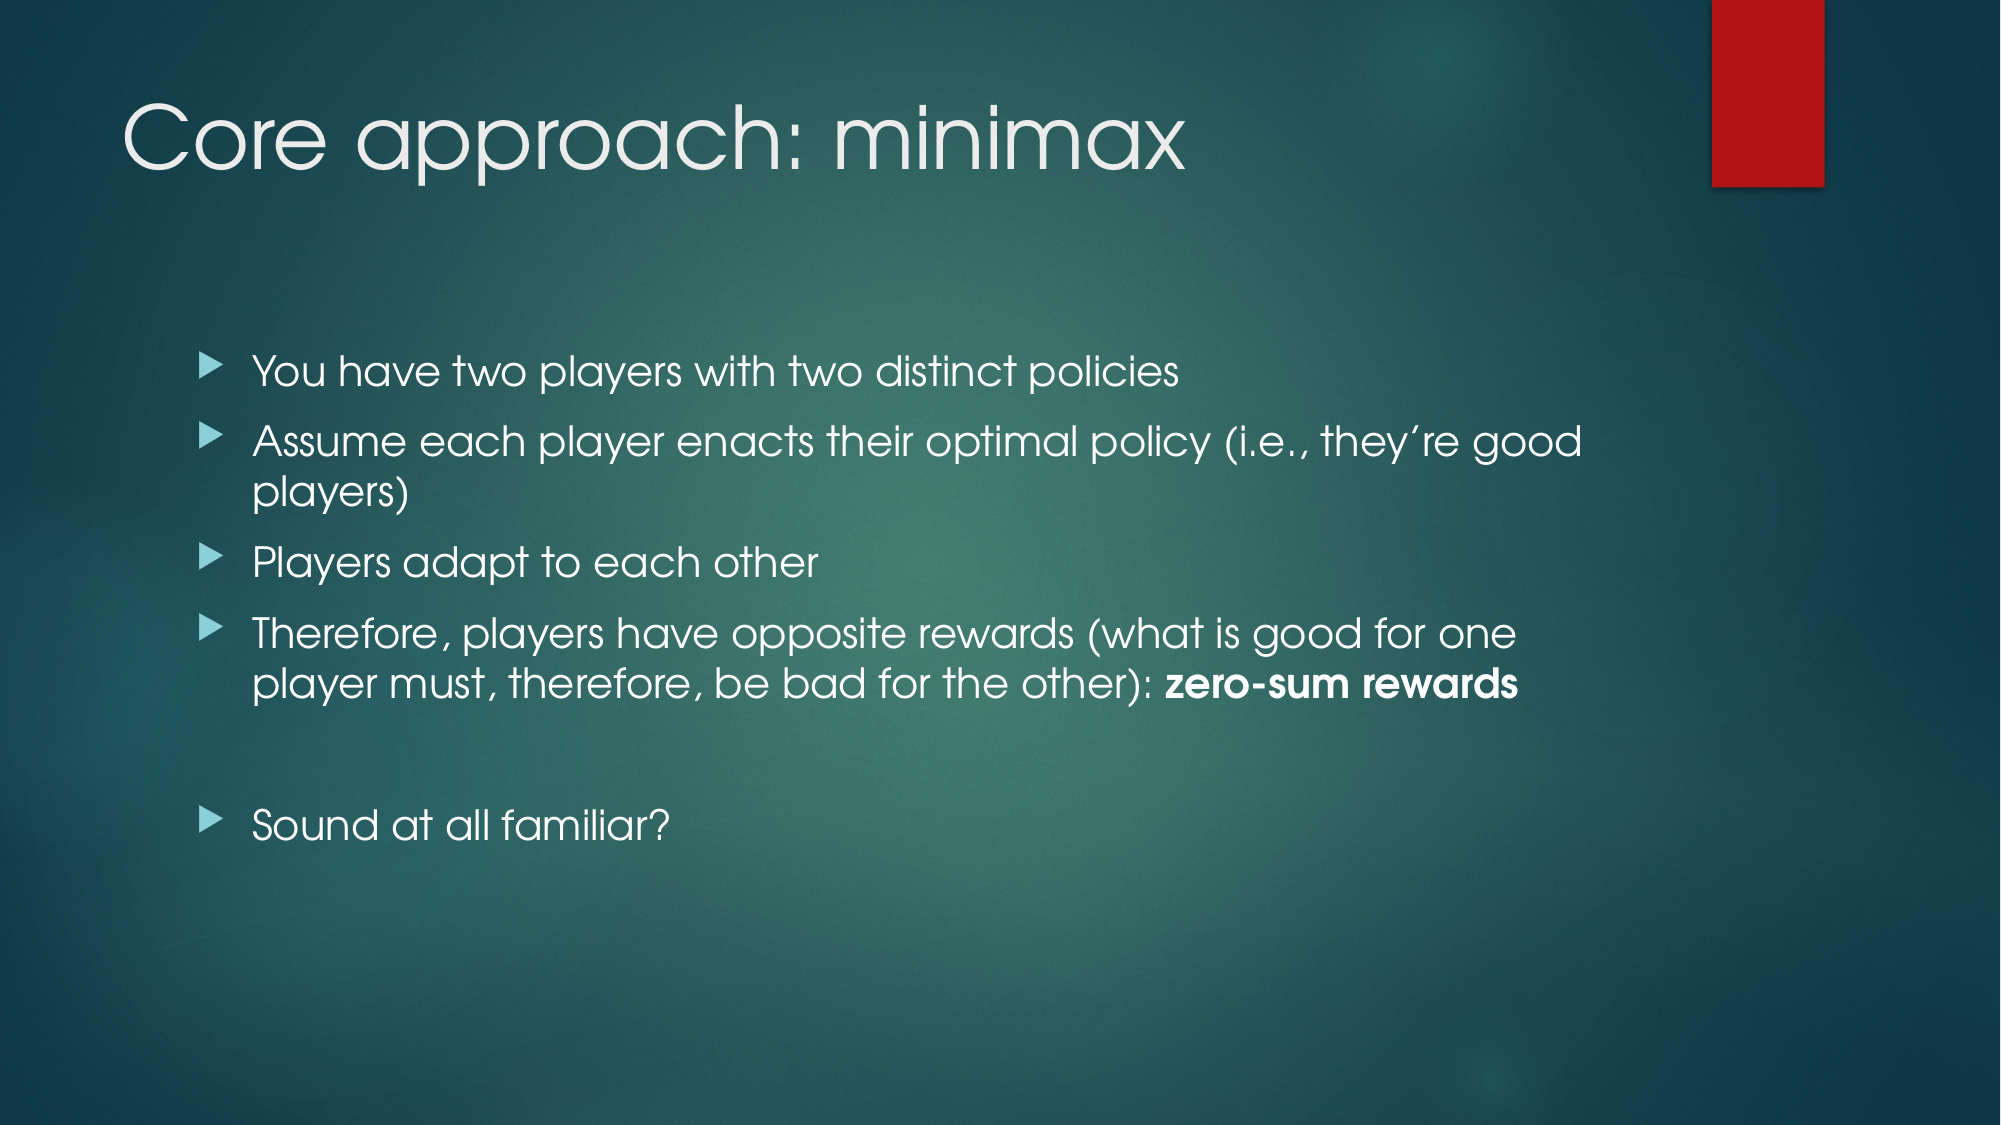

# Core approach: minimax
You have two players with two distinct policies
Assume each player enacts their optimal policy (i.e., they’re good players)
Players adapt to each other
Therefore, players have opposite rewards (what is good for one player must, therefore, be bad for the other): zero-sum rewards

Sound at all familiar?